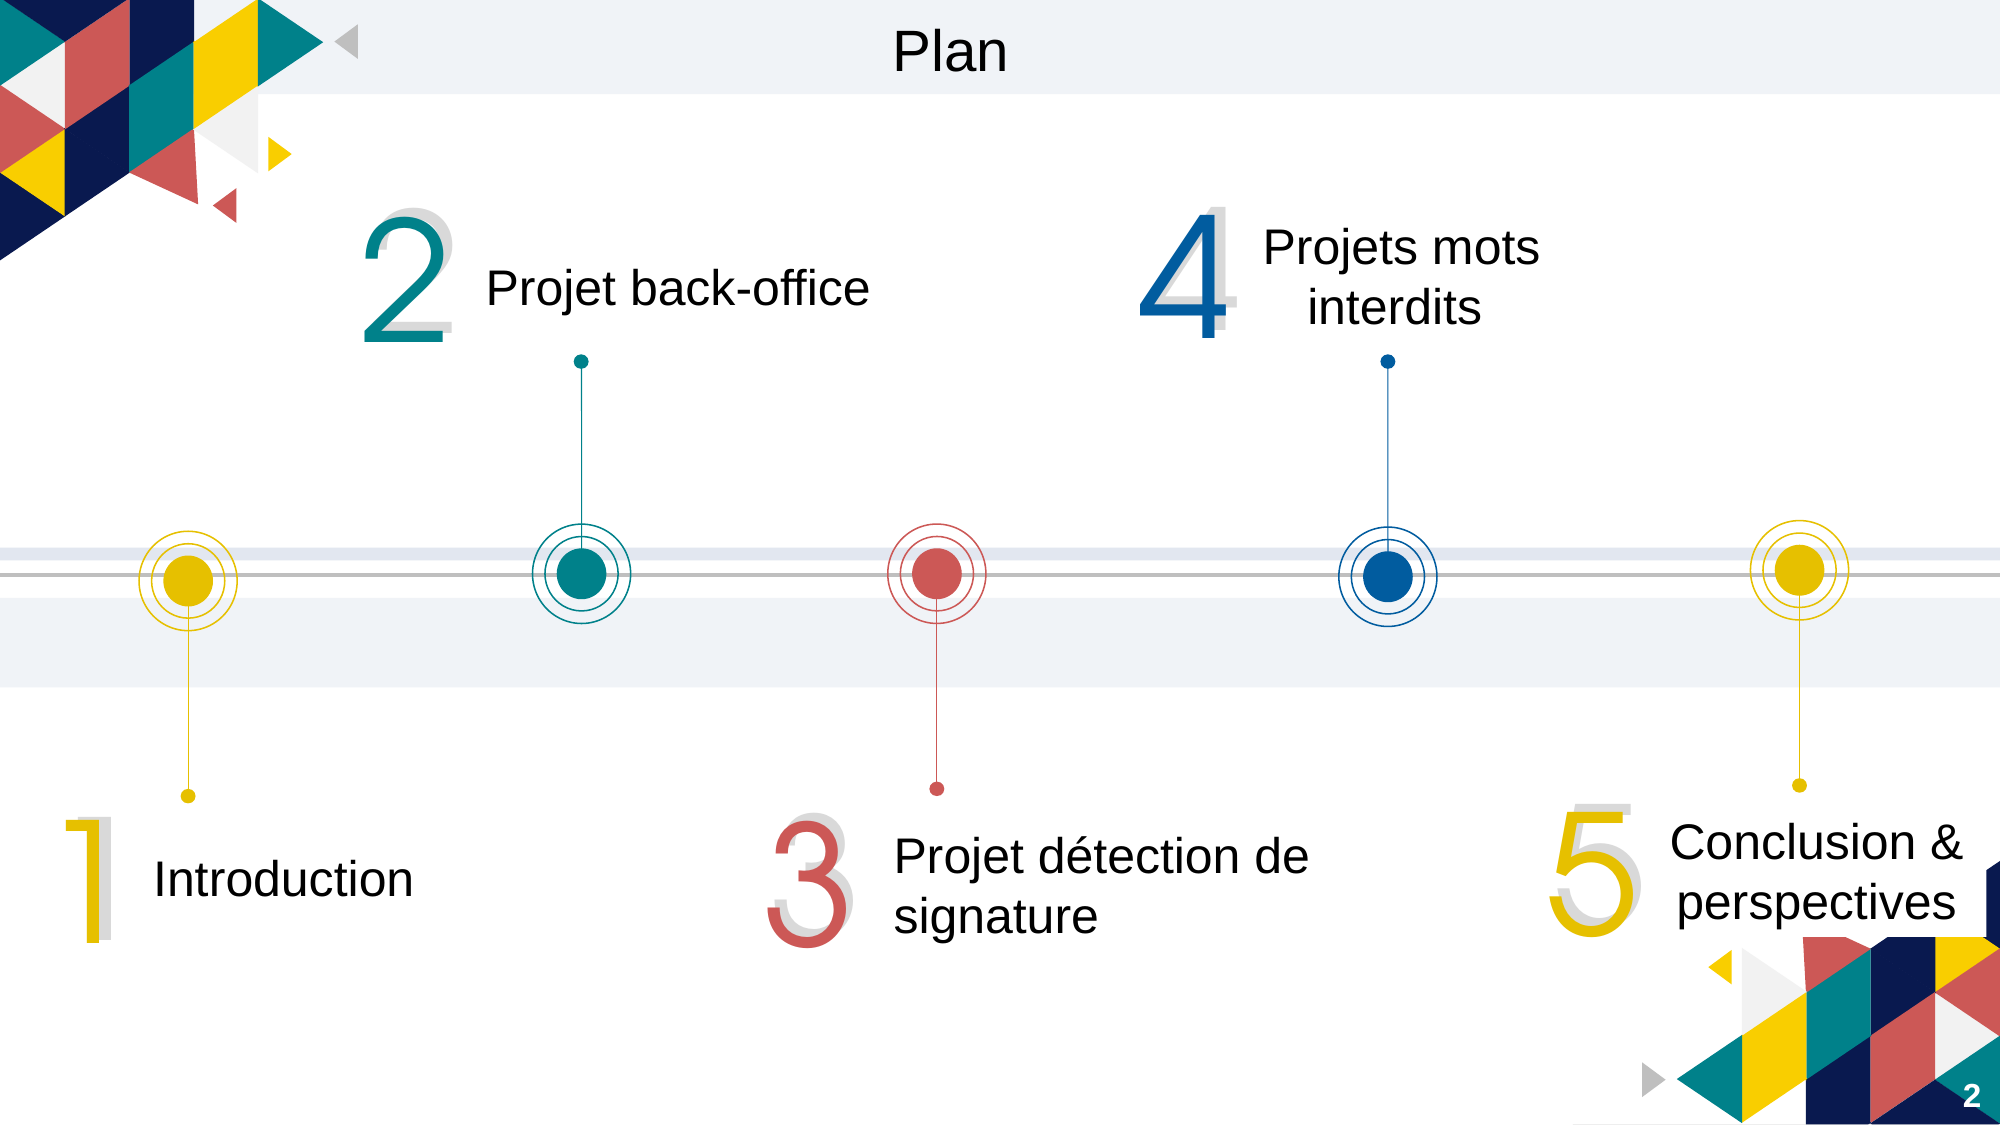

Plan
4

4

2

2

Projets mots interdits
Projet back-office

5

5

3
3
1

1

Conclusion & perspectives
Projet détection de signature
Introduction

2